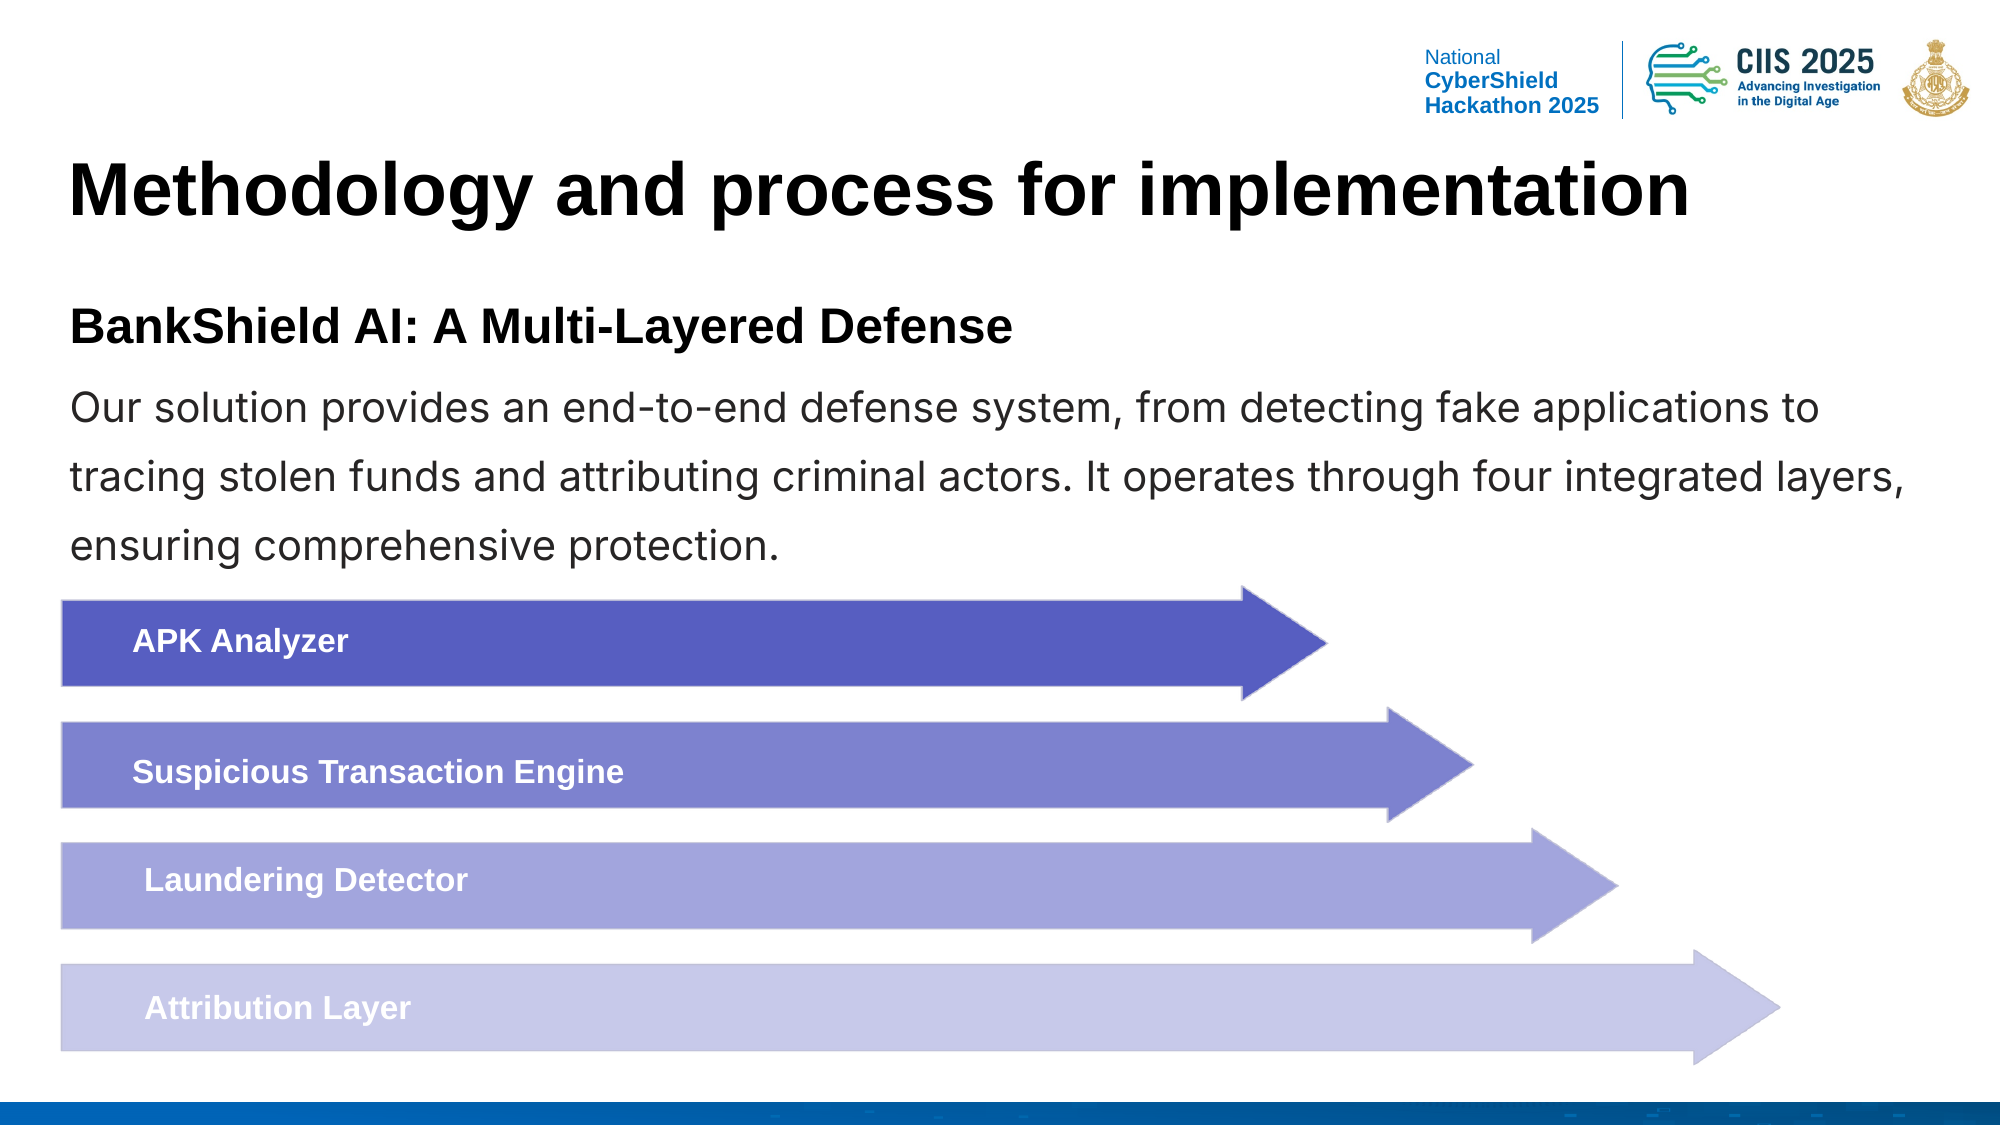

# Methodology and process for implementation
BankShield AI: A Multi-Layered Defense
Our solution provides an end-to-end defense system, from detecting fake applications to tracing stolen funds and attributing criminal actors. It operates through four integrated layers, ensuring comprehensive protection.

APK Analyzer
Suspicious Transaction Engine
Laundering Detector
Attribution Layer